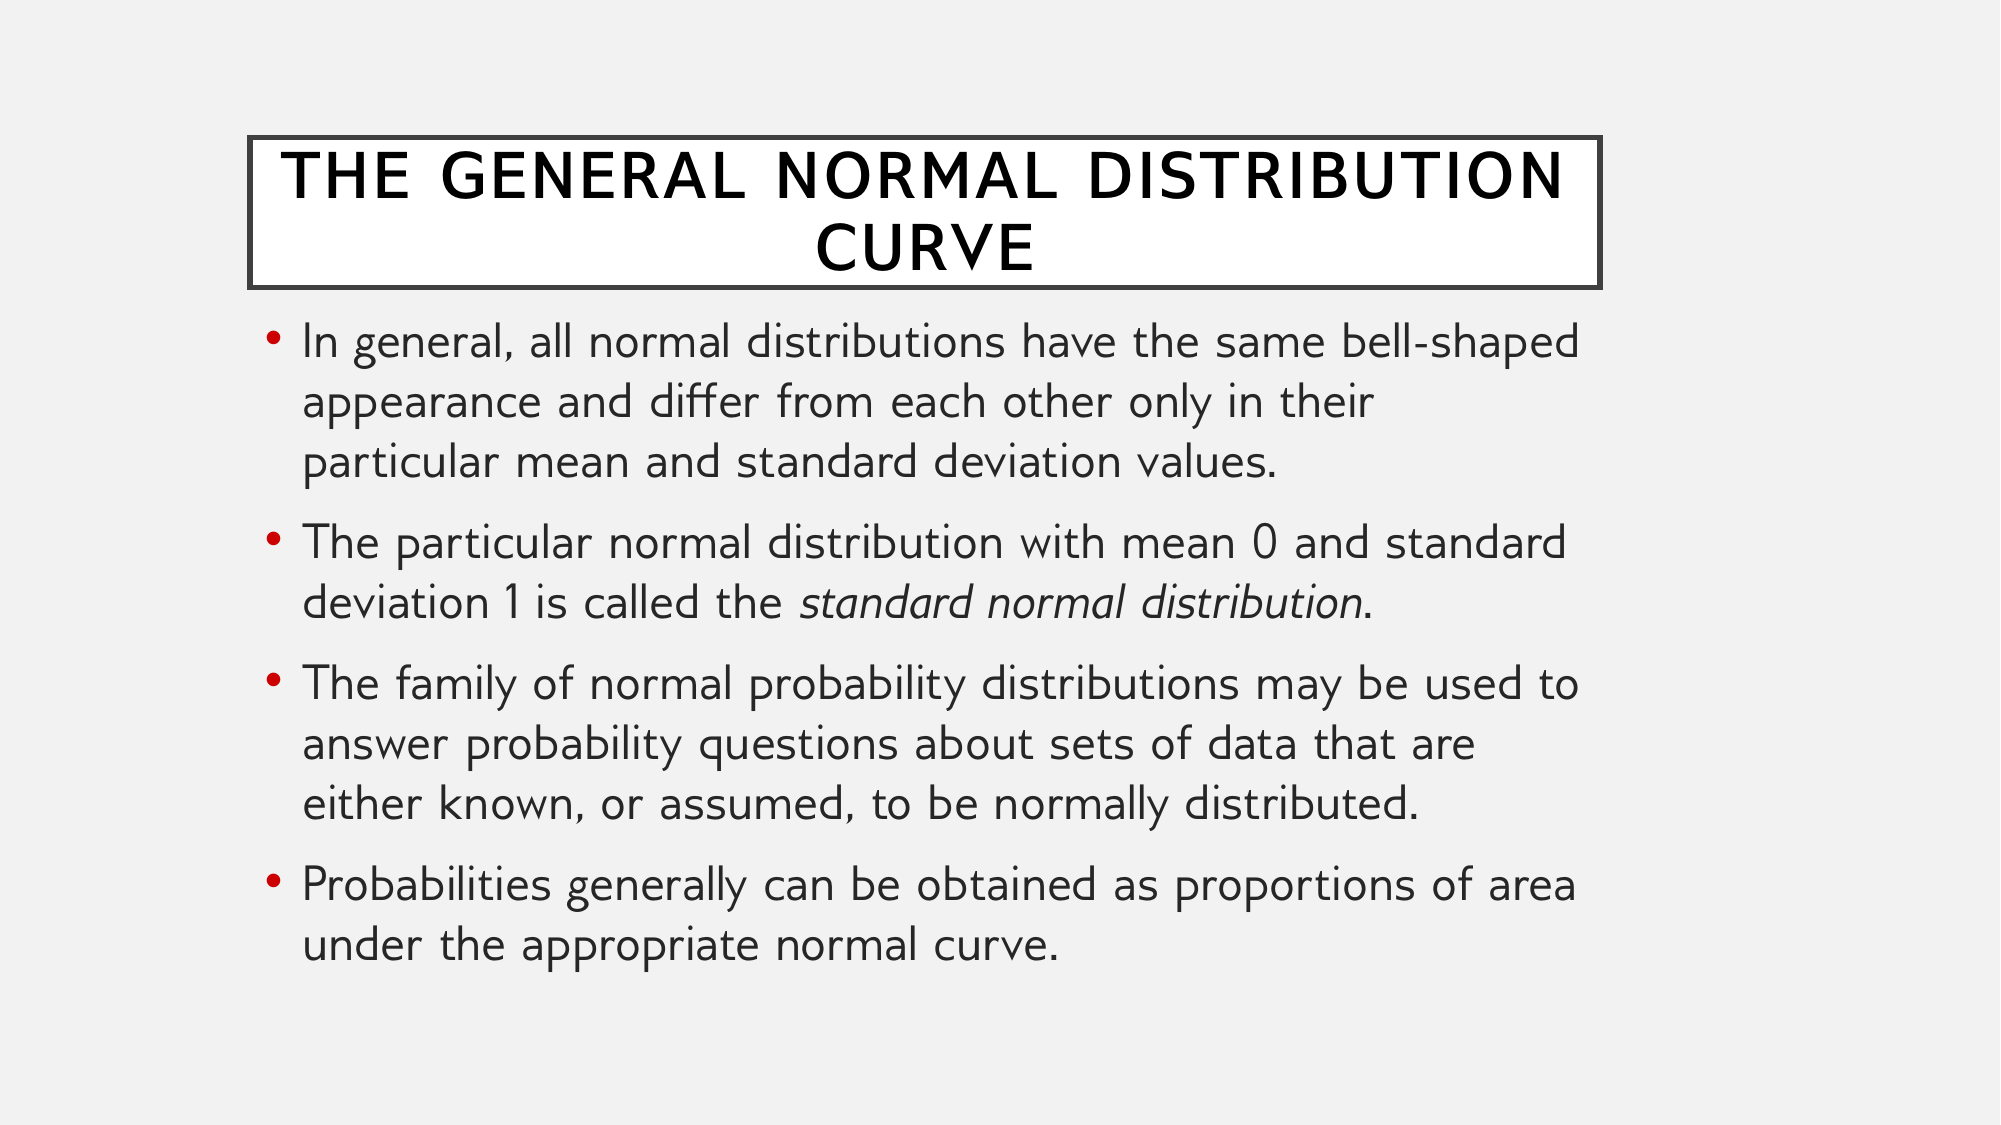

The General Normal Distribution Curve
In general, all normal distributions have the same bell-shaped appearance and differ from each other only in their particular mean and standard deviation values.
The particular normal distribution with mean 0 and standard deviation 1 is called the standard normal distribution.
The family of normal probability distributions may be used to answer probability questions about sets of data that are either known, or assumed, to be normally distributed.
Probabilities generally can be obtained as proportions of area under the appropriate normal curve.